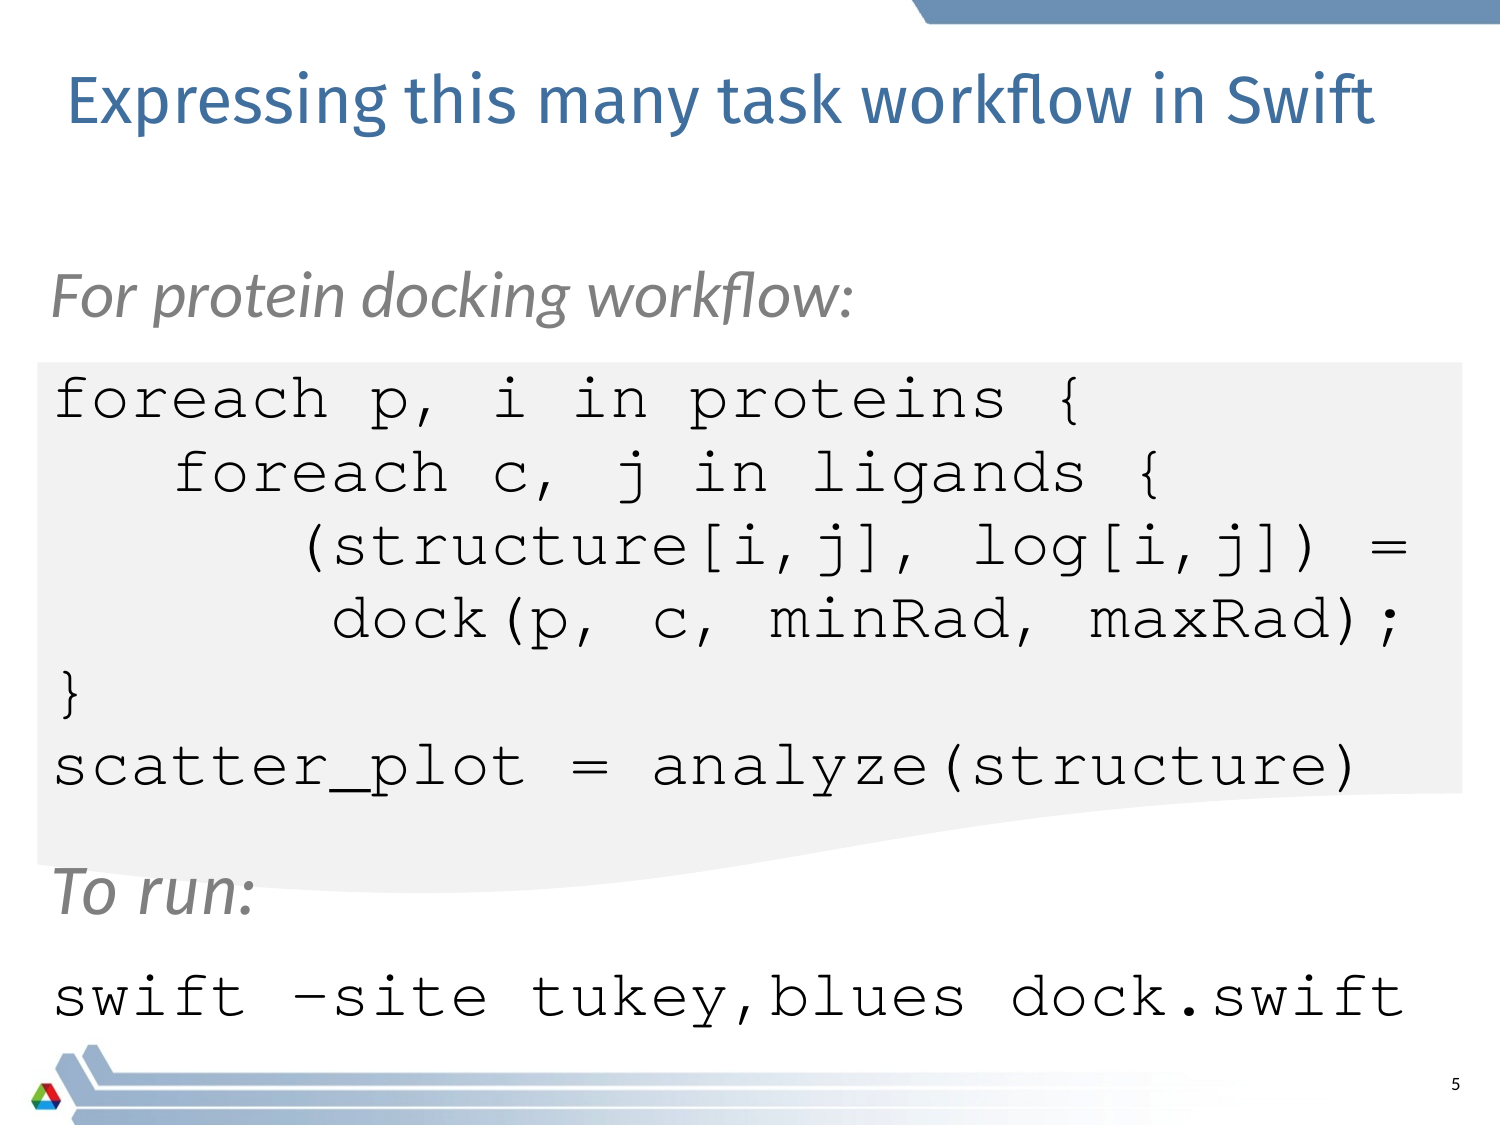

# Expressing this many task workflow in Swift
For protein docking workflow:

foreach p, i in proteins {
   foreach c, j in ligands {
      (structure[i,j], log[i,j]) =
       dock(p, c, minRad, maxRad);
}
scatter_plot = analyze(structure)

To run:

swift –site tukey,blues dock.swift

5